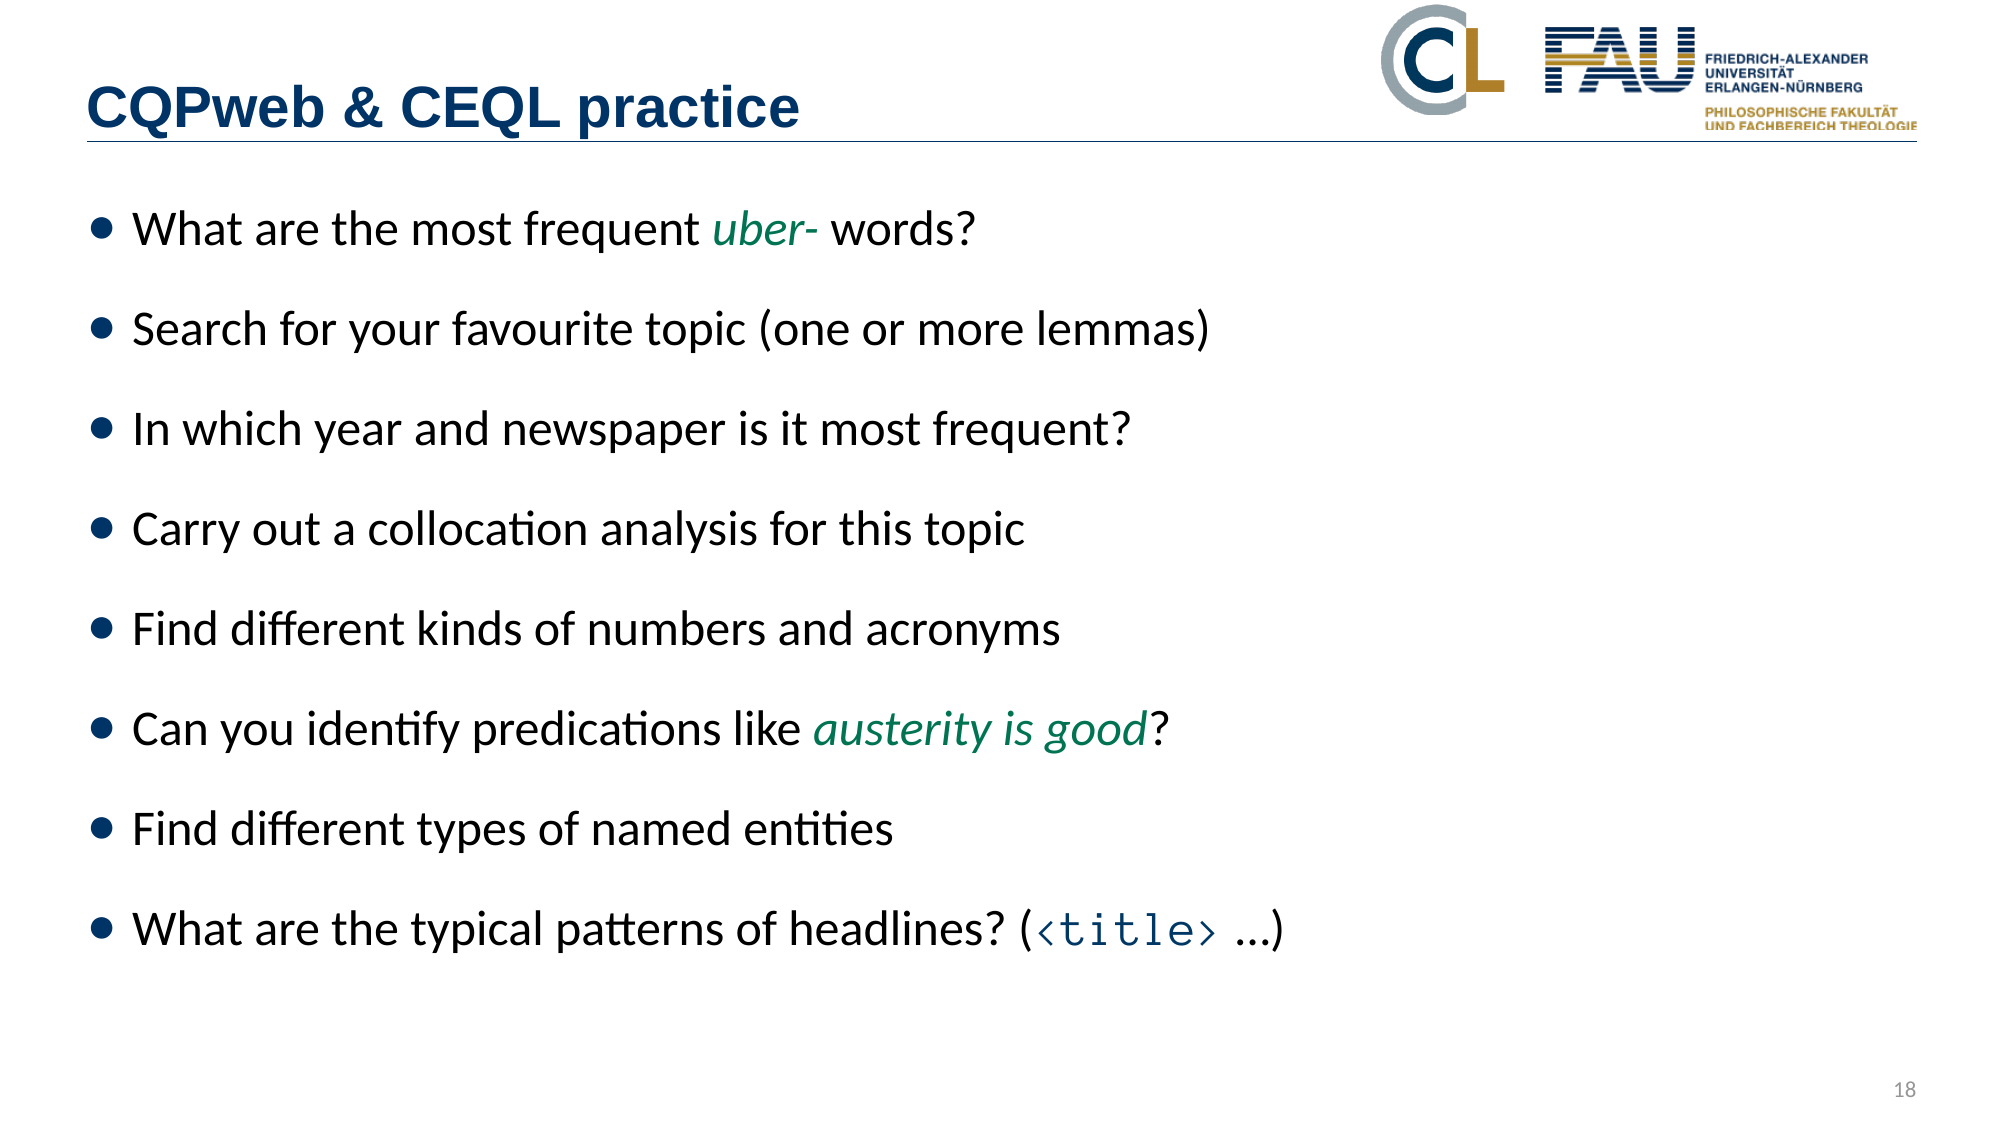

# CQPweb & CEQL practice
What are the most frequent uber- words?
Search for your favourite topic (one or more lemmas)
In which year and newspaper is it most frequent?
Carry out a collocation analysis for this topic
Find different kinds of numbers and acronyms
Can you identify predications like austerity is good?
Find different types of named entities
What are the typical patterns of headlines? (<title> …)

18